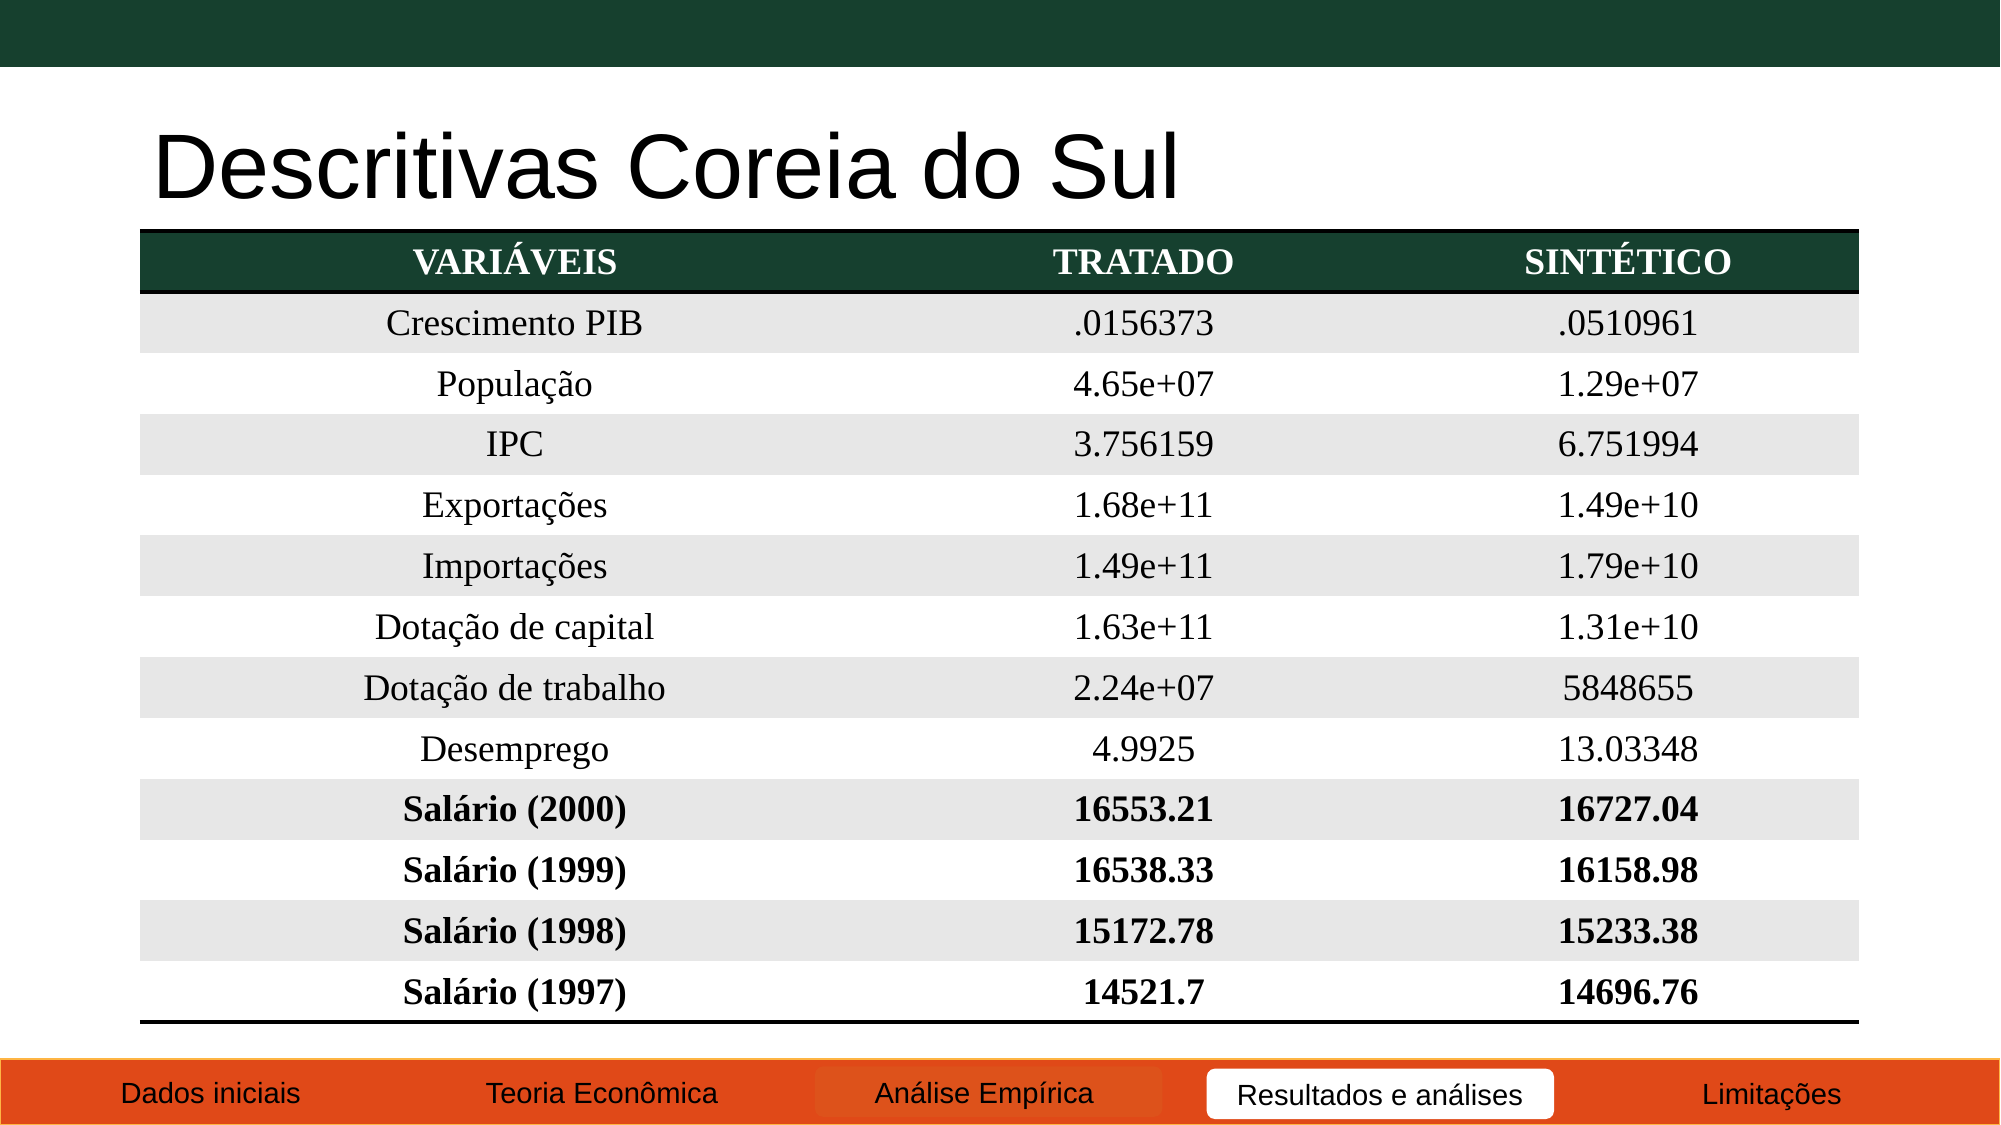

# Descritivas Coreia do Sul
| VARIÁVEIS | TRATADO | SINTÉTICO |
| --- | --- | --- |
| Crescimento PIB | .0156373 | .0510961 |
| População | 4.65e+07 | 1.29e+07 |
| IPC | 3.756159 | 6.751994 |
| Exportações | 1.68e+11 | 1.49e+10 |
| Importações | 1.49e+11 | 1.79e+10 |
| Dotação de capital | 1.63e+11 | 1.31e+10 |
| Dotação de trabalho | 2.24e+07 | 5848655 |
| Desemprego | 4.9925 | 13.03348 |
| Salário (2000) | 16553.21 | 16727.04 |
| Salário (1999) | 16538.33 | 16158.98 |
| Salário (1998) | 15172.78 | 15233.38 |
| Salário (1997) | 14521.7 | 14696.76 |

Teoria Econômica
Análise Empírica
Dados iniciais
Limitações
Resultados e análises